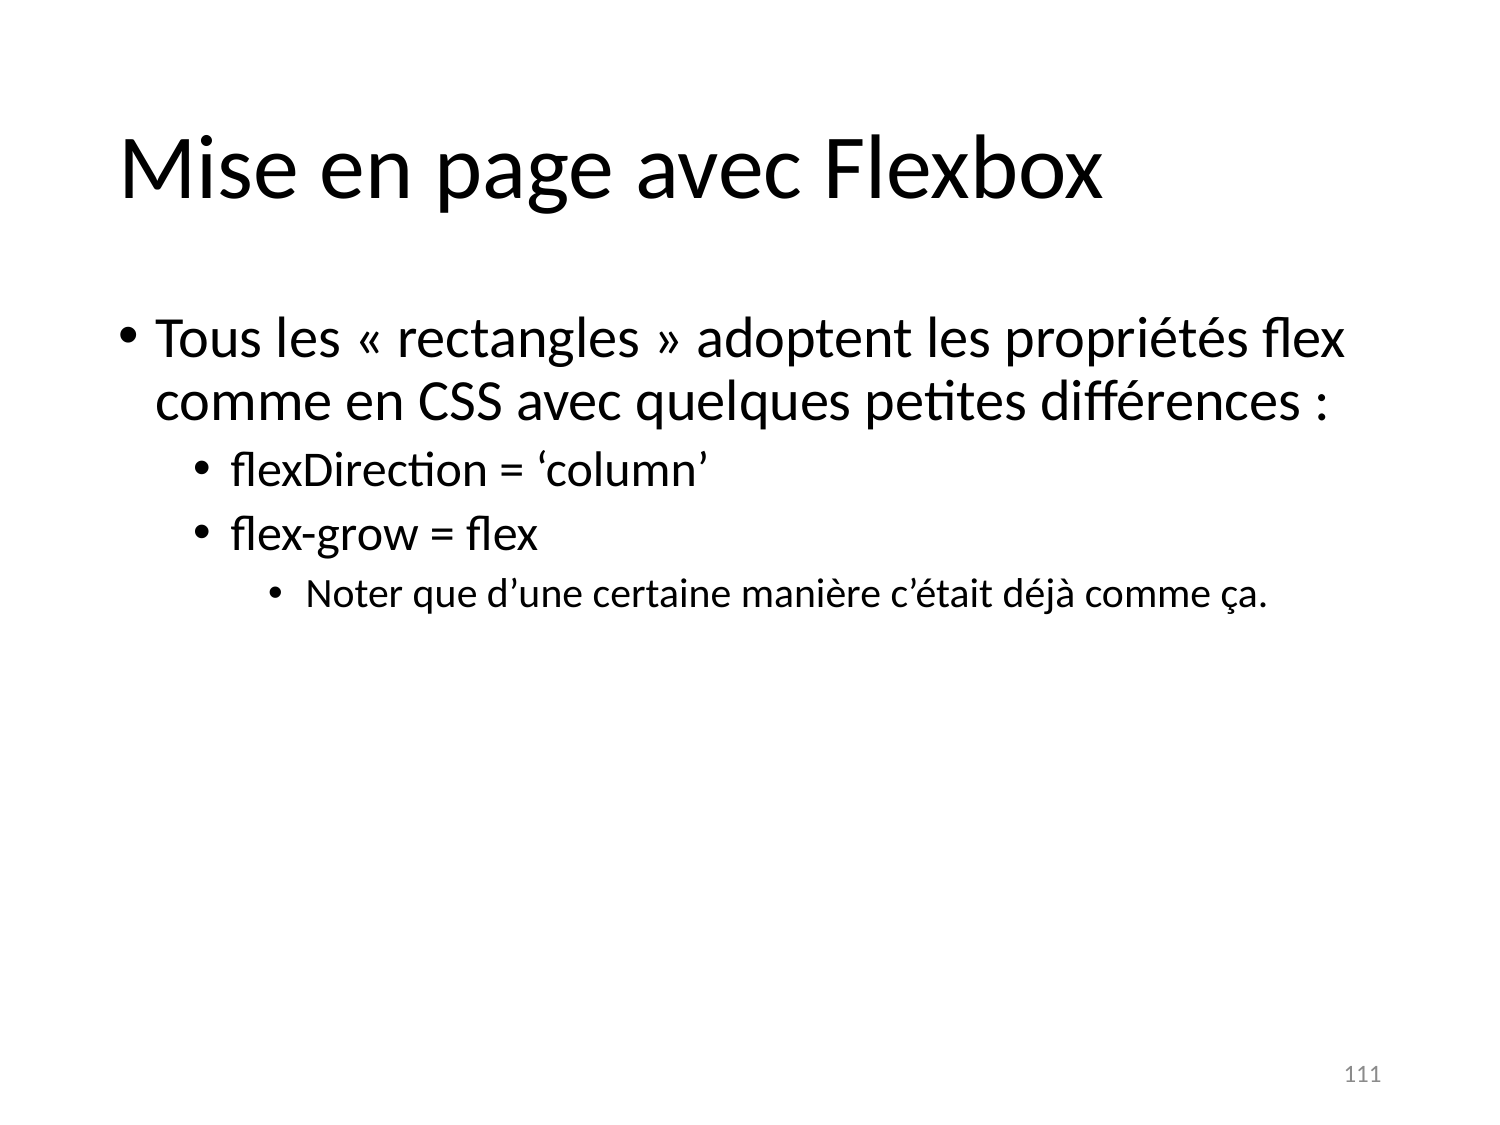

# Mise en page avec Flexbox
Tous les « rectangles » adoptent les propriétés flex comme en CSS avec quelques petites différences :
flexDirection = ‘column’
flex-grow = flex
Noter que d’une certaine manière c’était déjà comme ça.

111